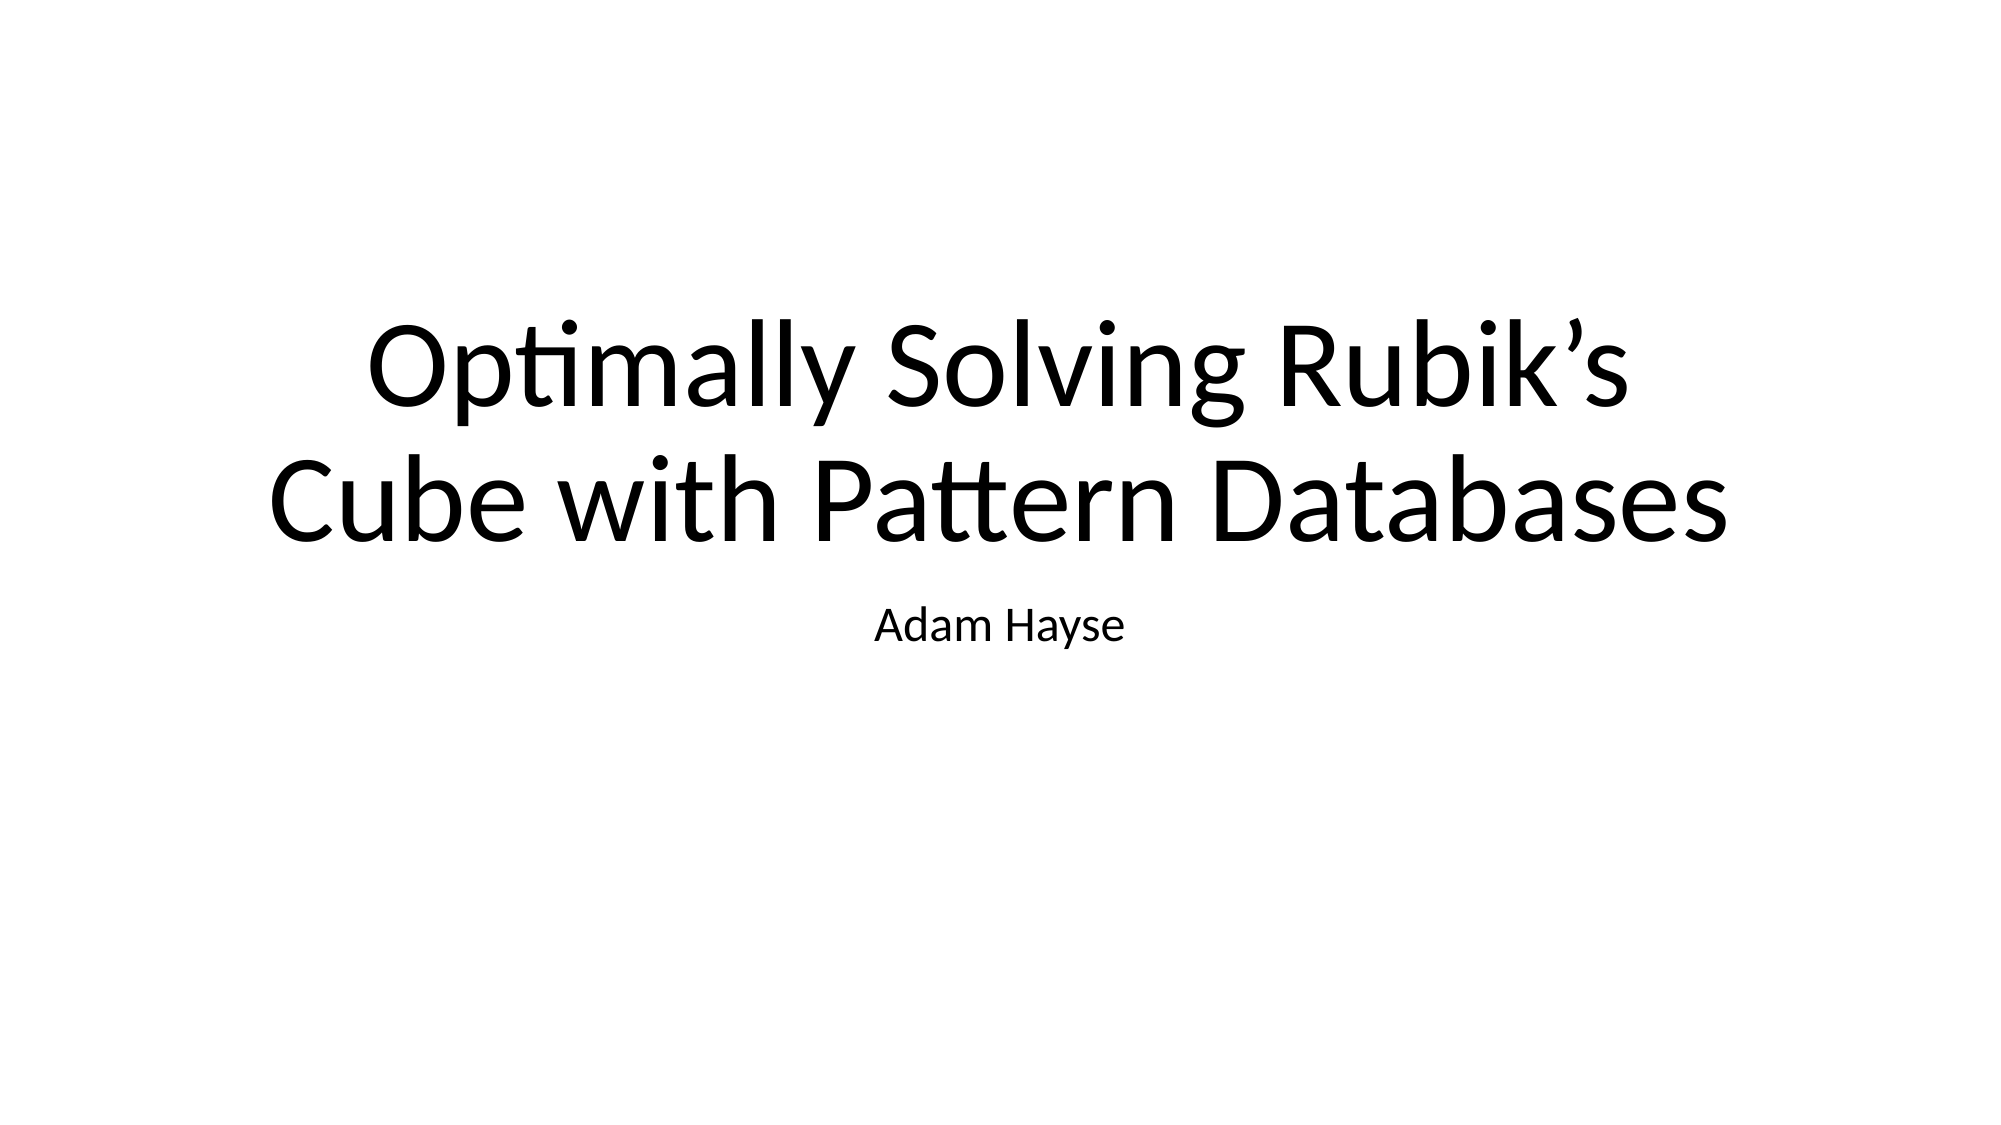

# Optimally Solving Rubik’s Cube with Pattern Databases
Adam Hayse